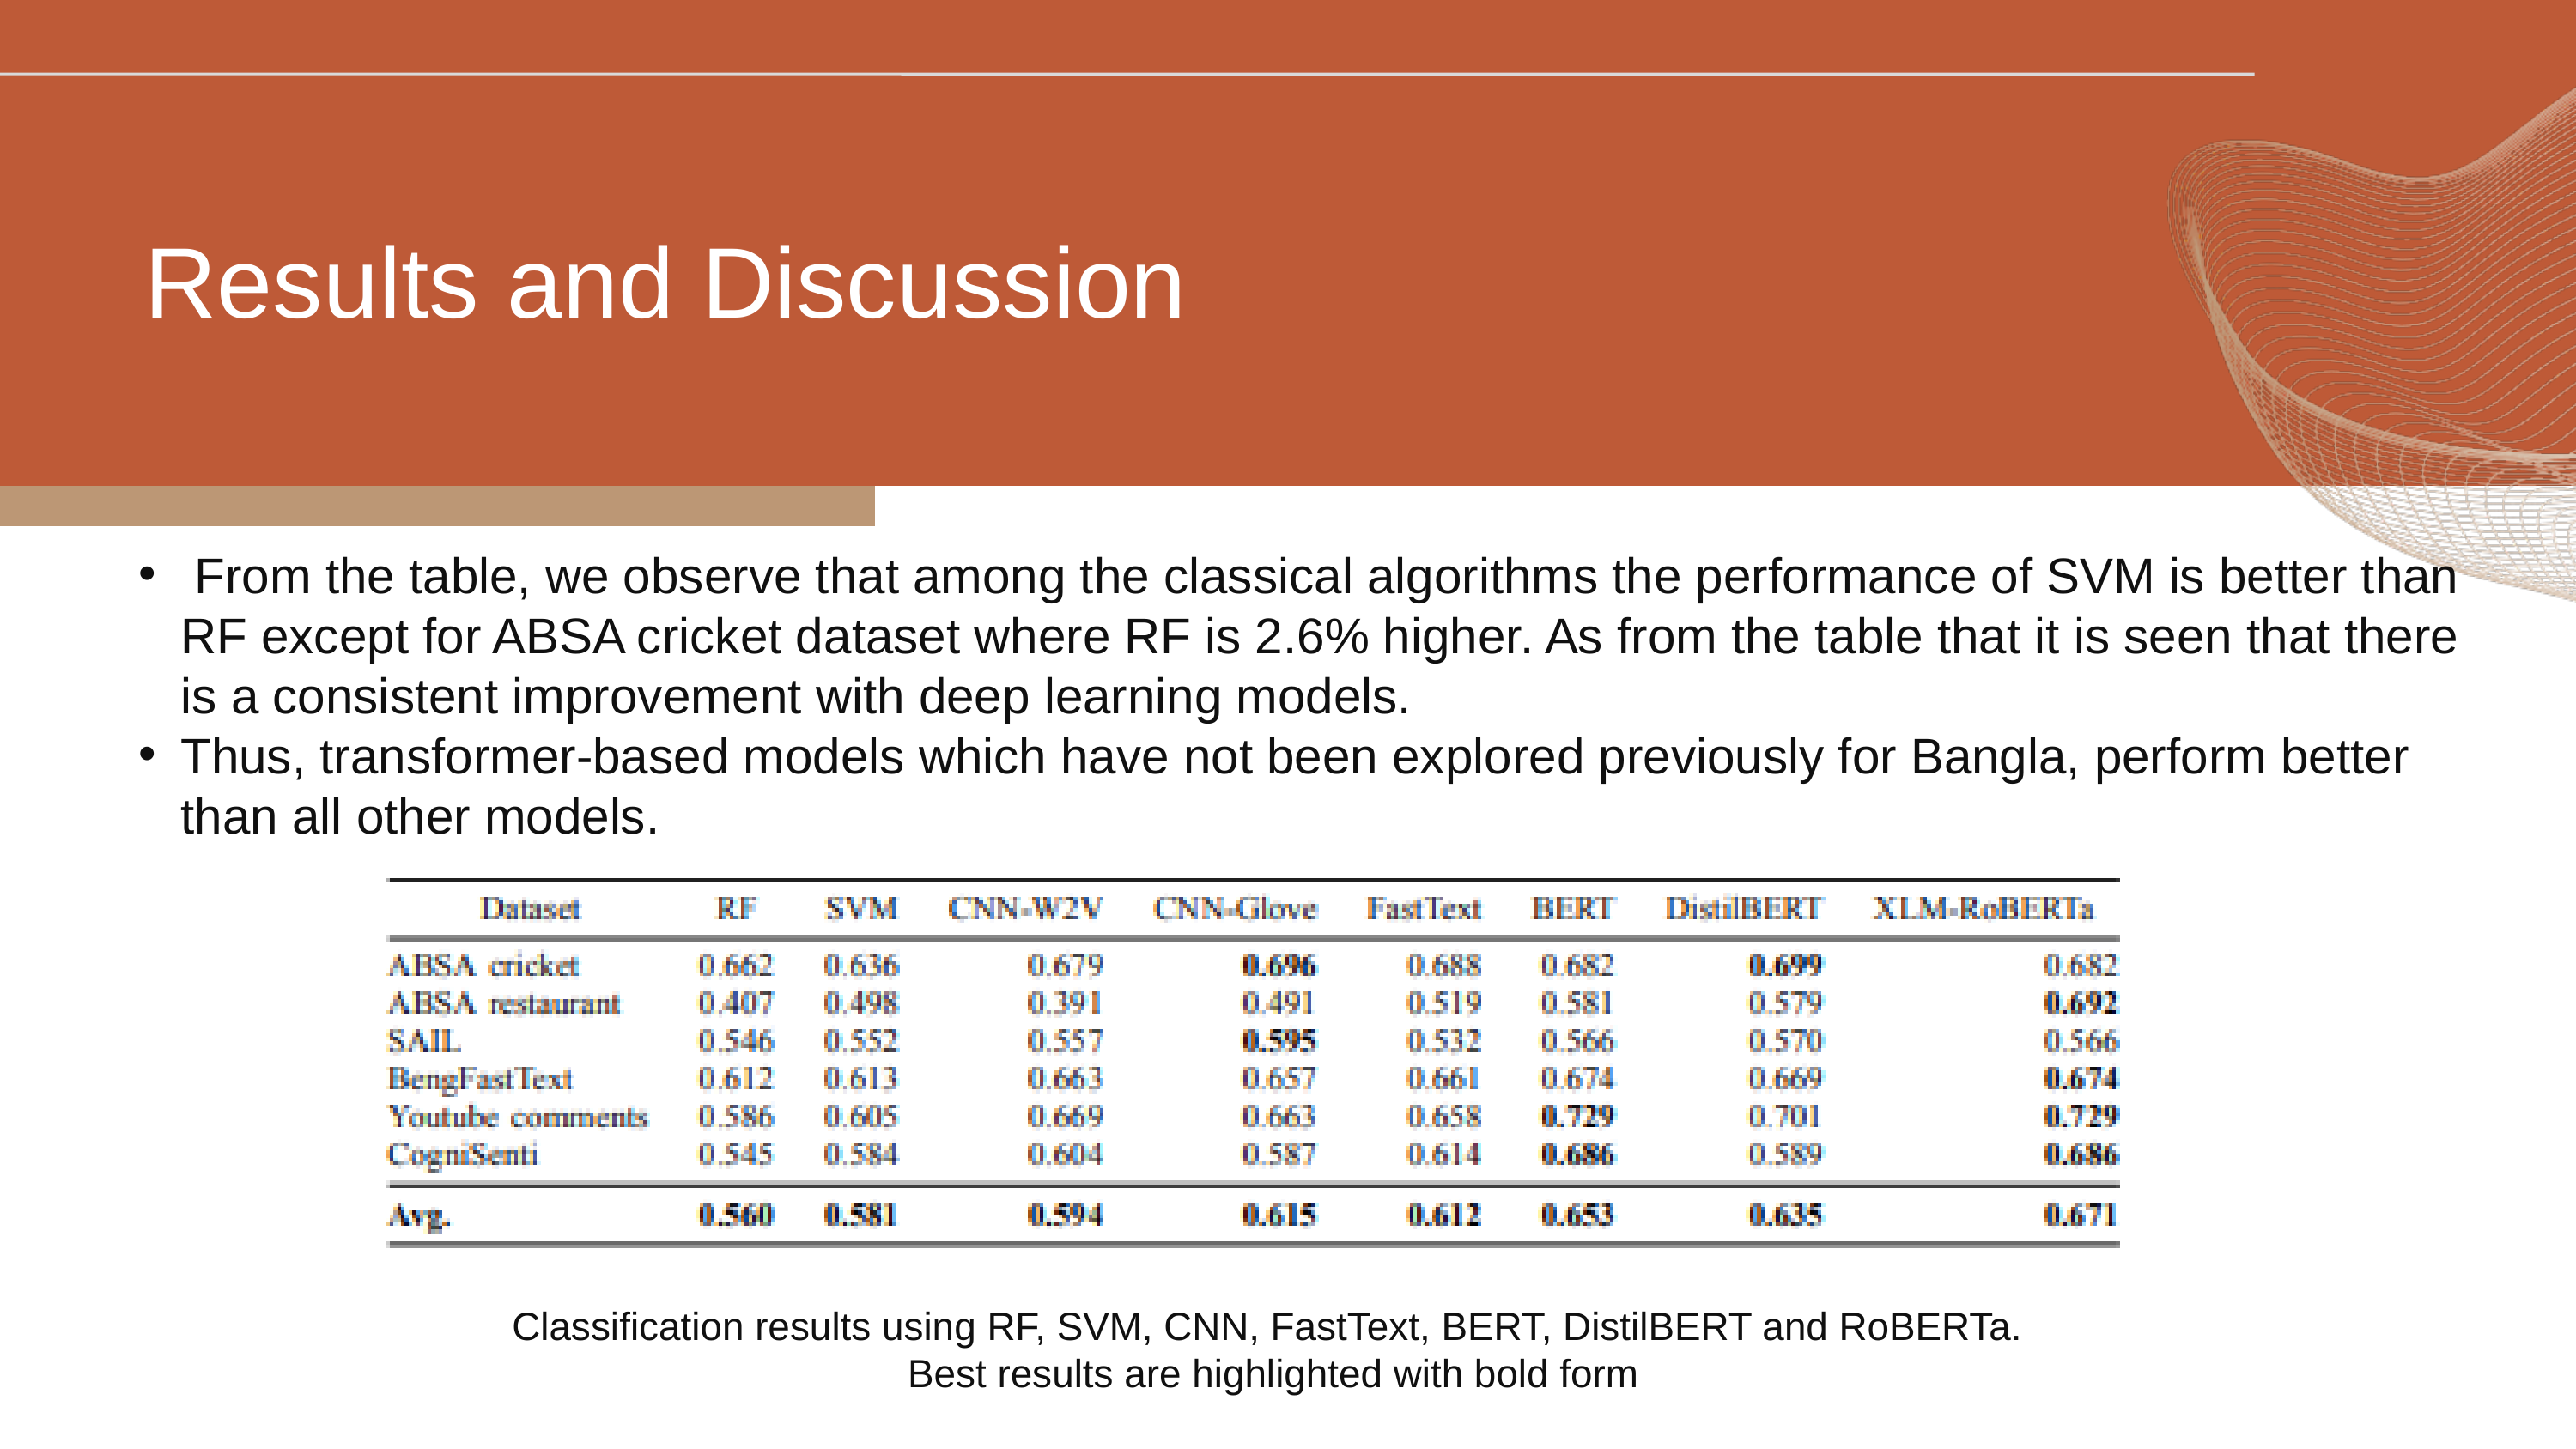

Results and Discussion

 From the table, we observe that among the classical algorithms the performance of SVM is better than RF except for ABSA cricket dataset where RF is 2.6% higher. As from the table that it is seen that there is a consistent improvement with deep learning models.
Thus, transformer-based models which have not been explored previously for Bangla, perform better than all other models.

Classification results using RF, SVM, CNN, FastText, BERT, DistilBERT and RoBERTa.
Best results are highlighted with bold form